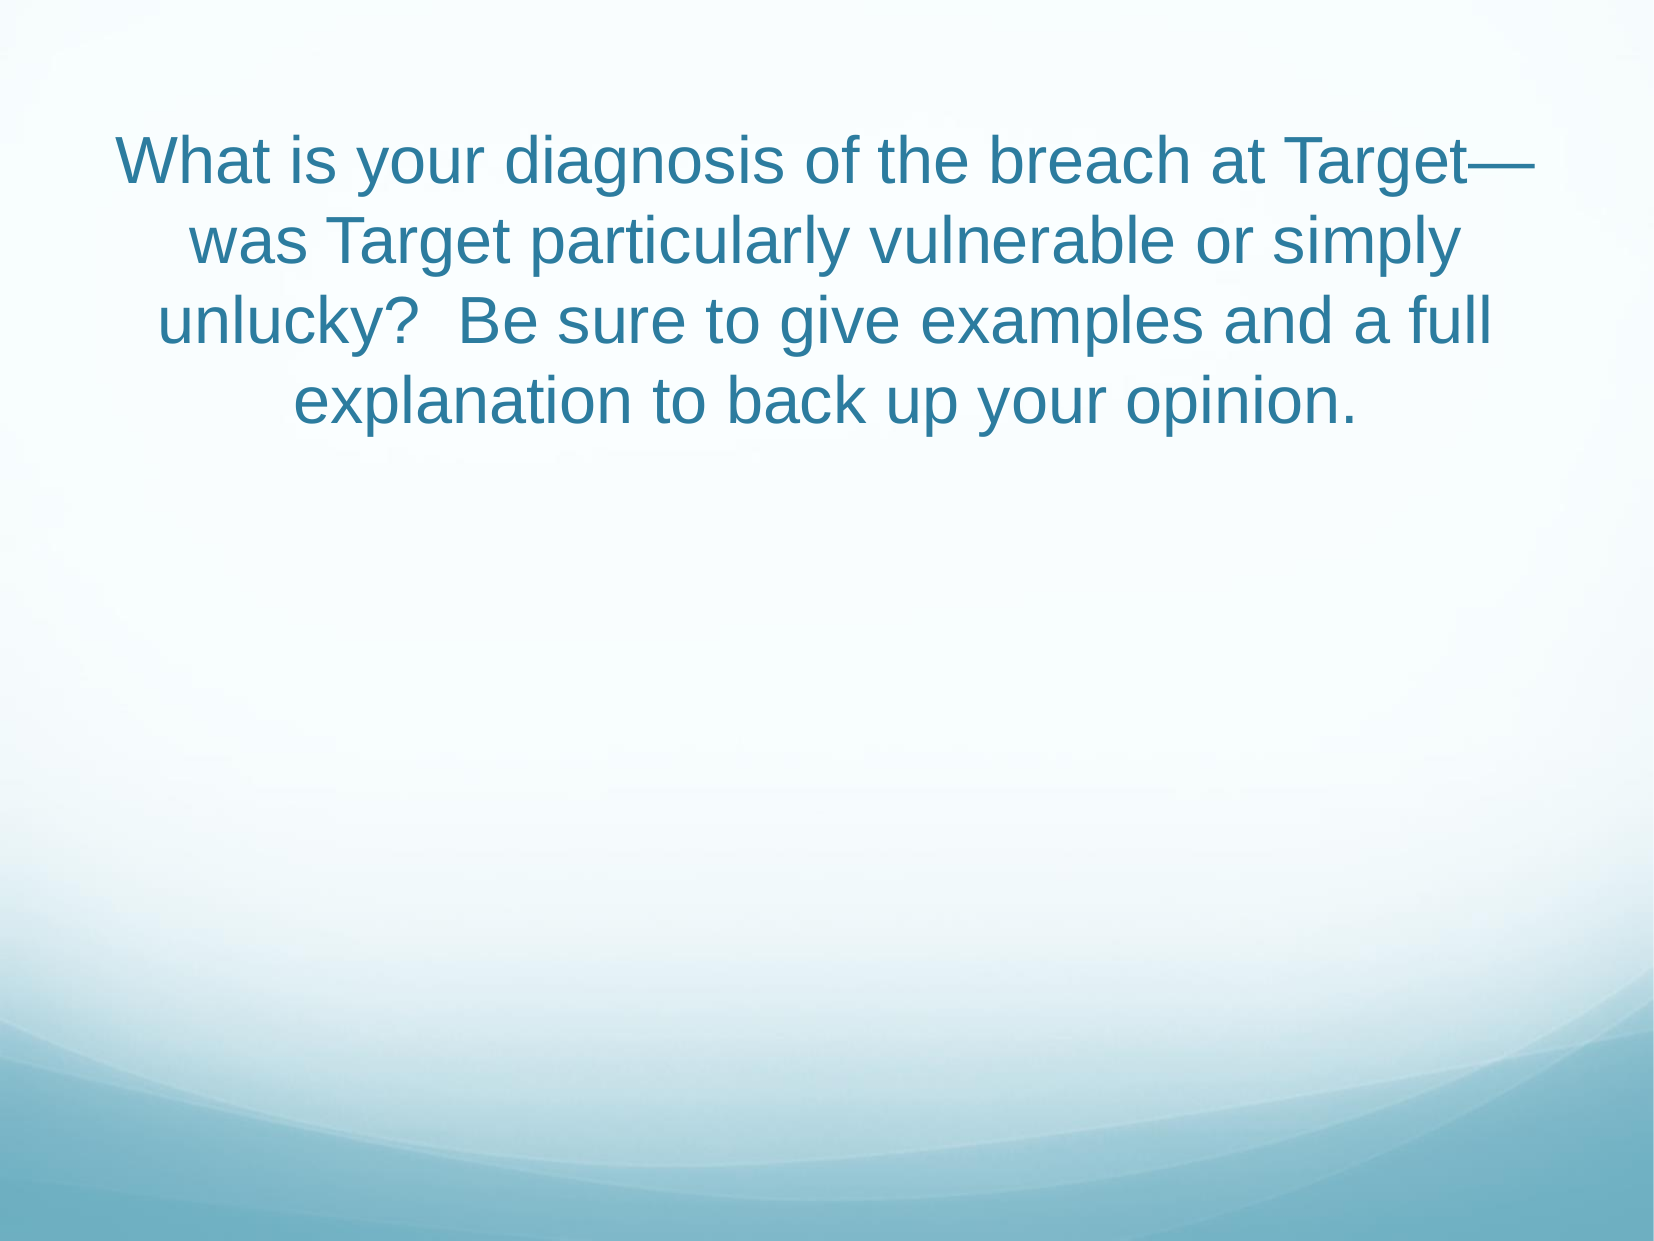

# What is your diagnosis of the breach at Target—was Target particularly vulnerable or simply unlucky?  Be sure to give examples and a full explanation to back up your opinion.